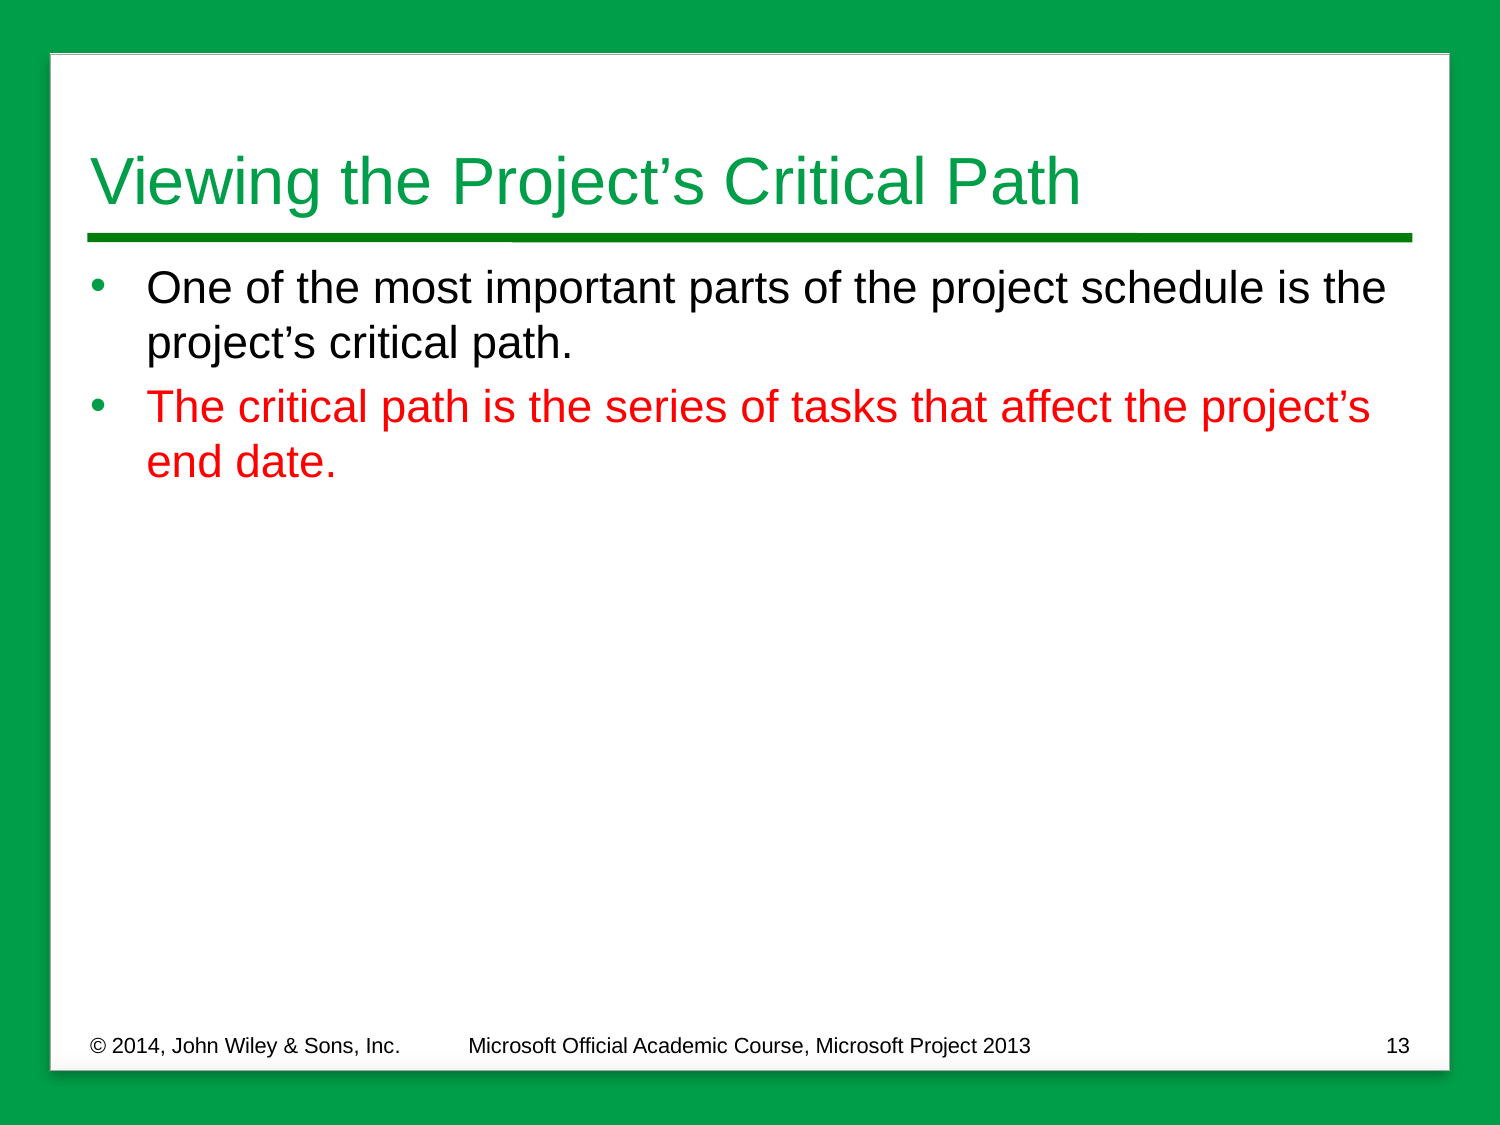

# Viewing the Project’s Critical Path
One of the most important parts of the project schedule is the project’s critical path.
The critical path is the series of tasks that affect the project’s end date.
© 2014, John Wiley & Sons, Inc.
Microsoft Official Academic Course, Microsoft Project 2013
13